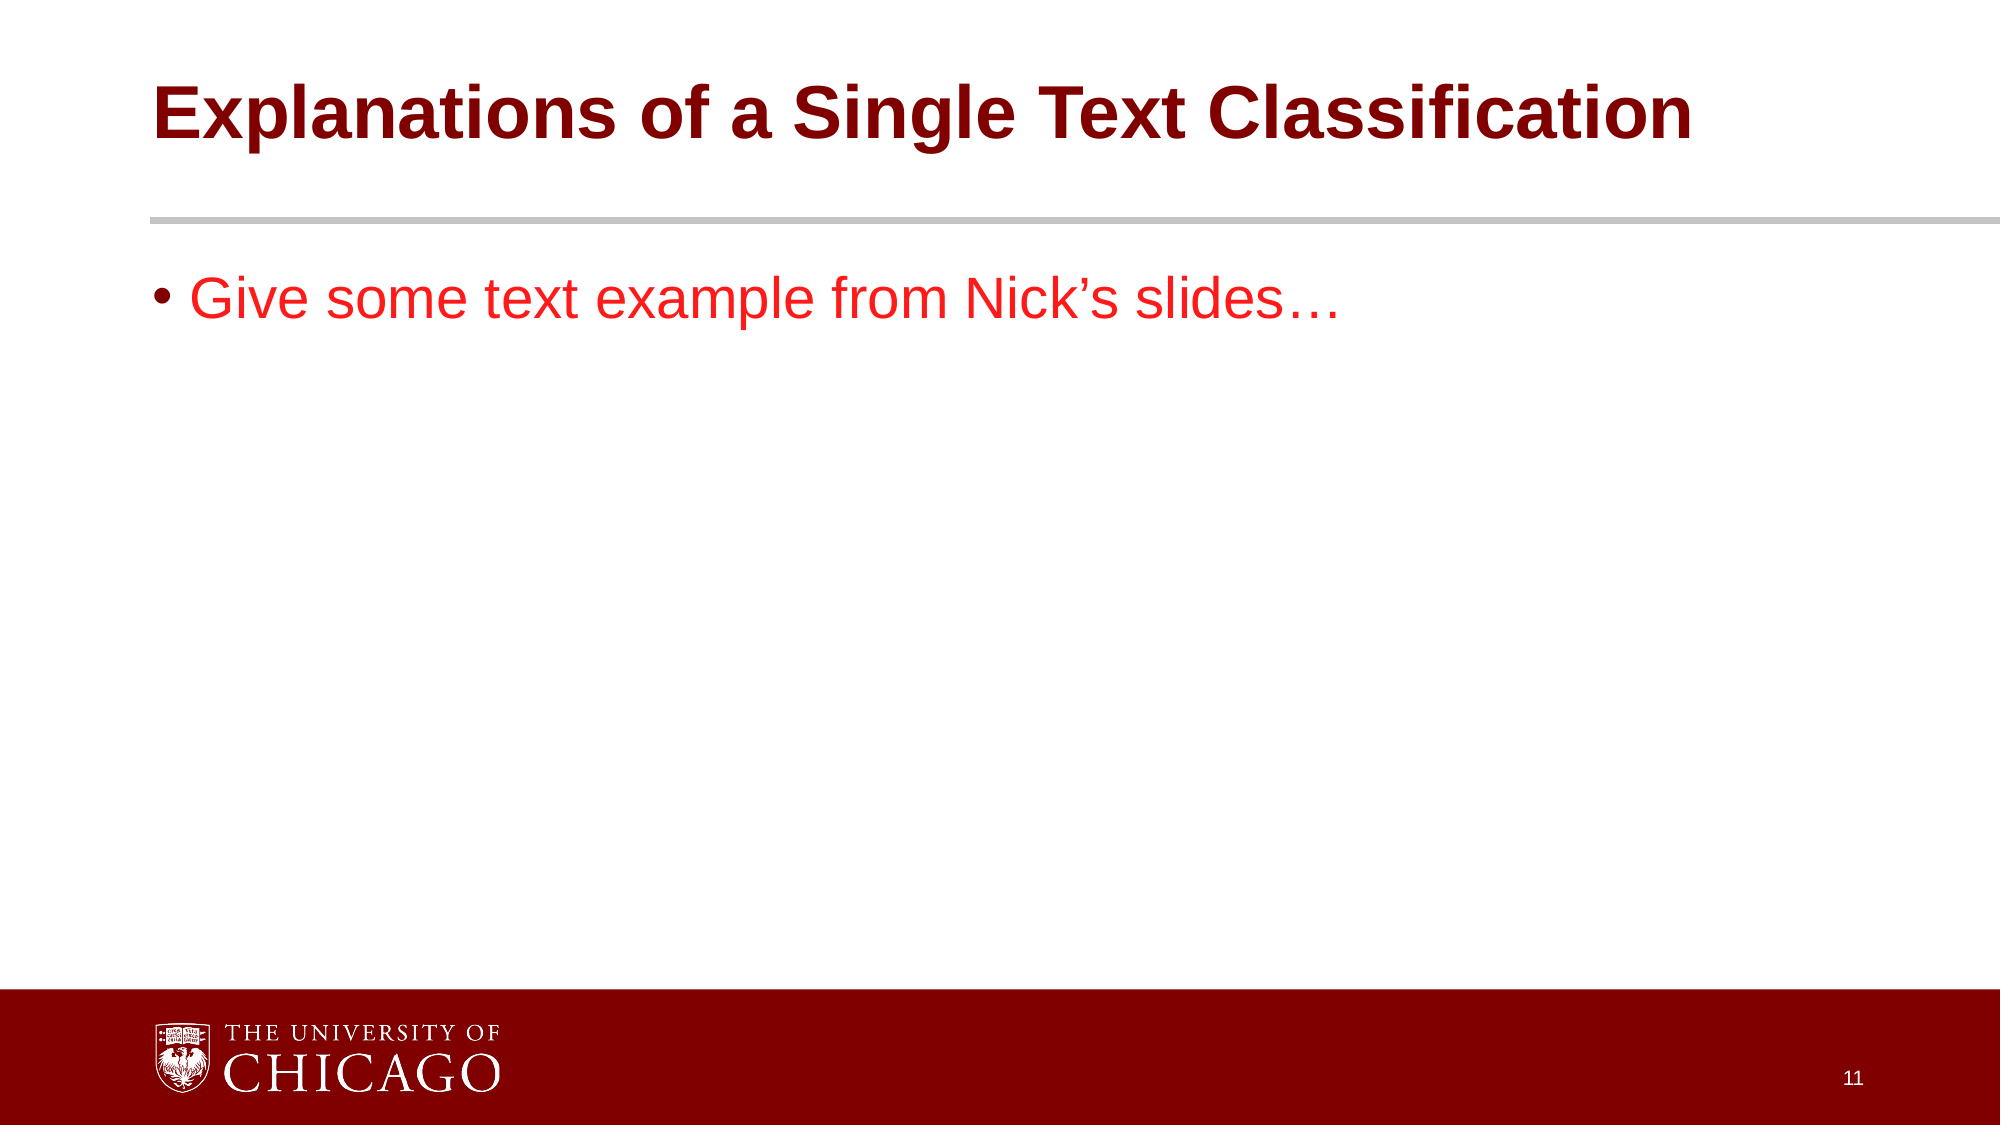

# Explanations of a Single Text Classification
Give some text example from Nick’s slides…

11